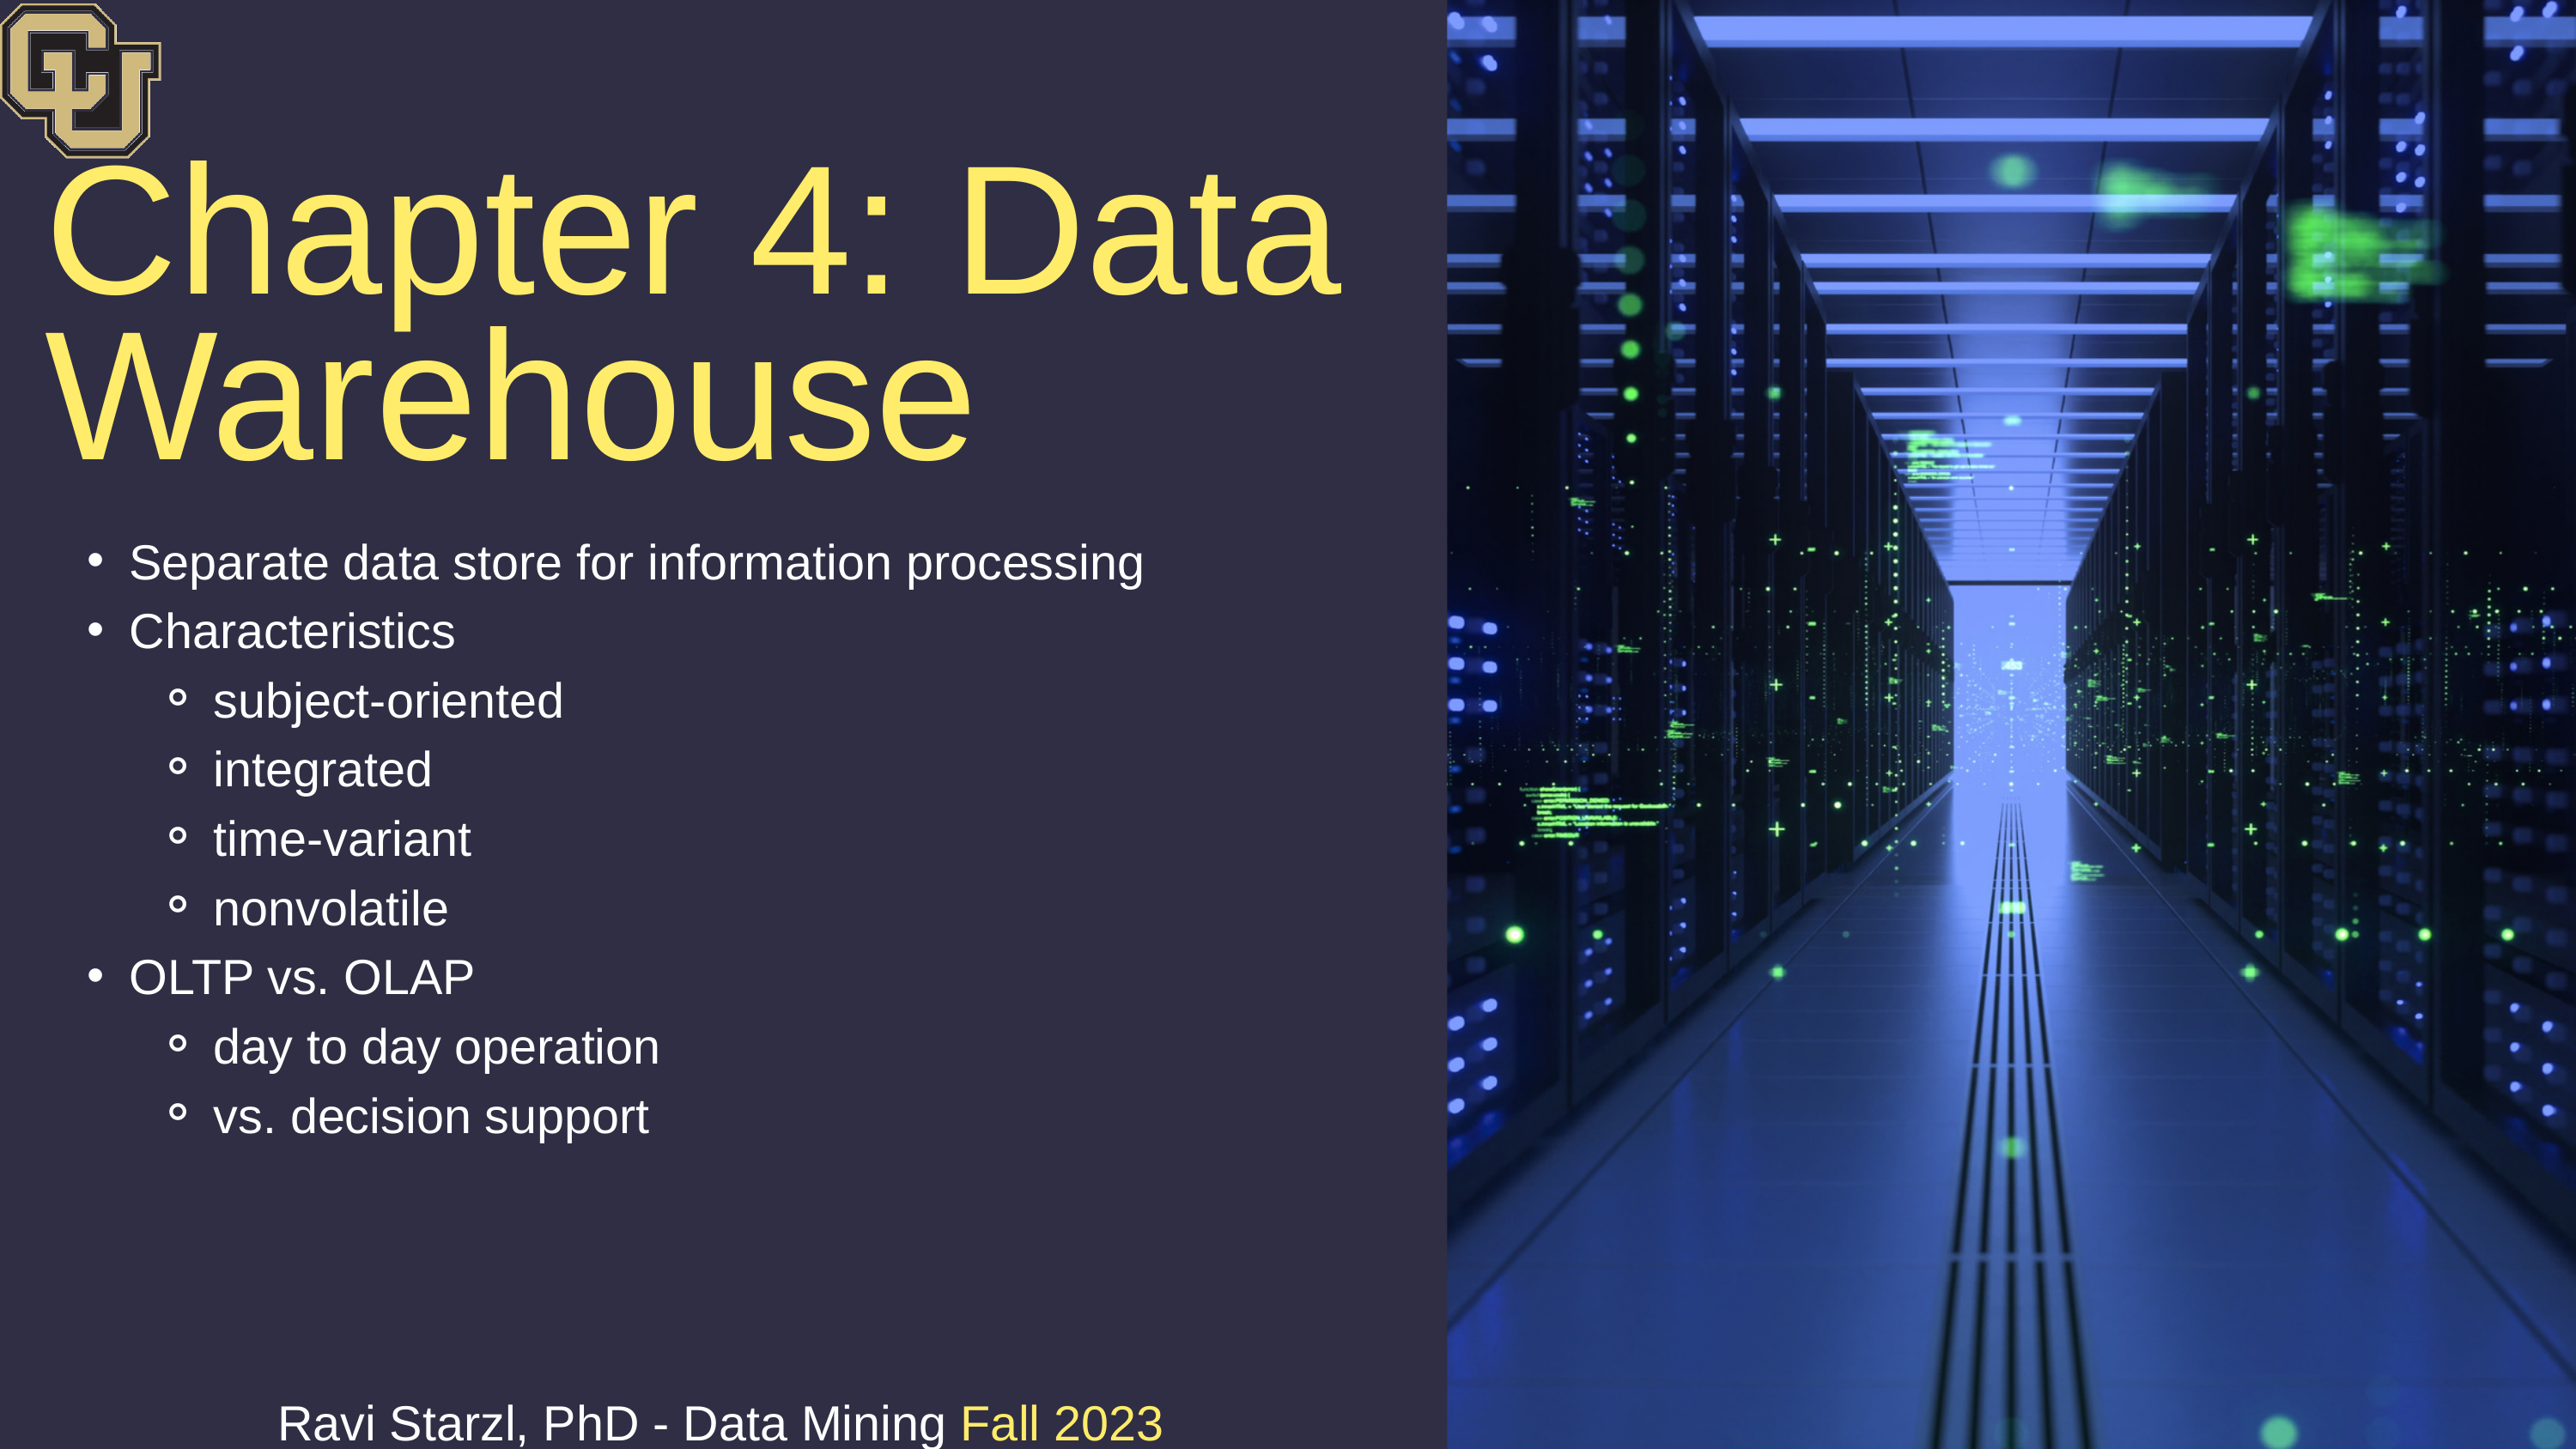

Chapter 4: Data Warehouse
Separate data store for information processing
Characteristics
subject-oriented
integrated
time-variant
nonvolatile
OLTP vs. OLAP
day to day operation
vs. decision support
Ravi Starzl, PhD - Data Mining Fall 2023